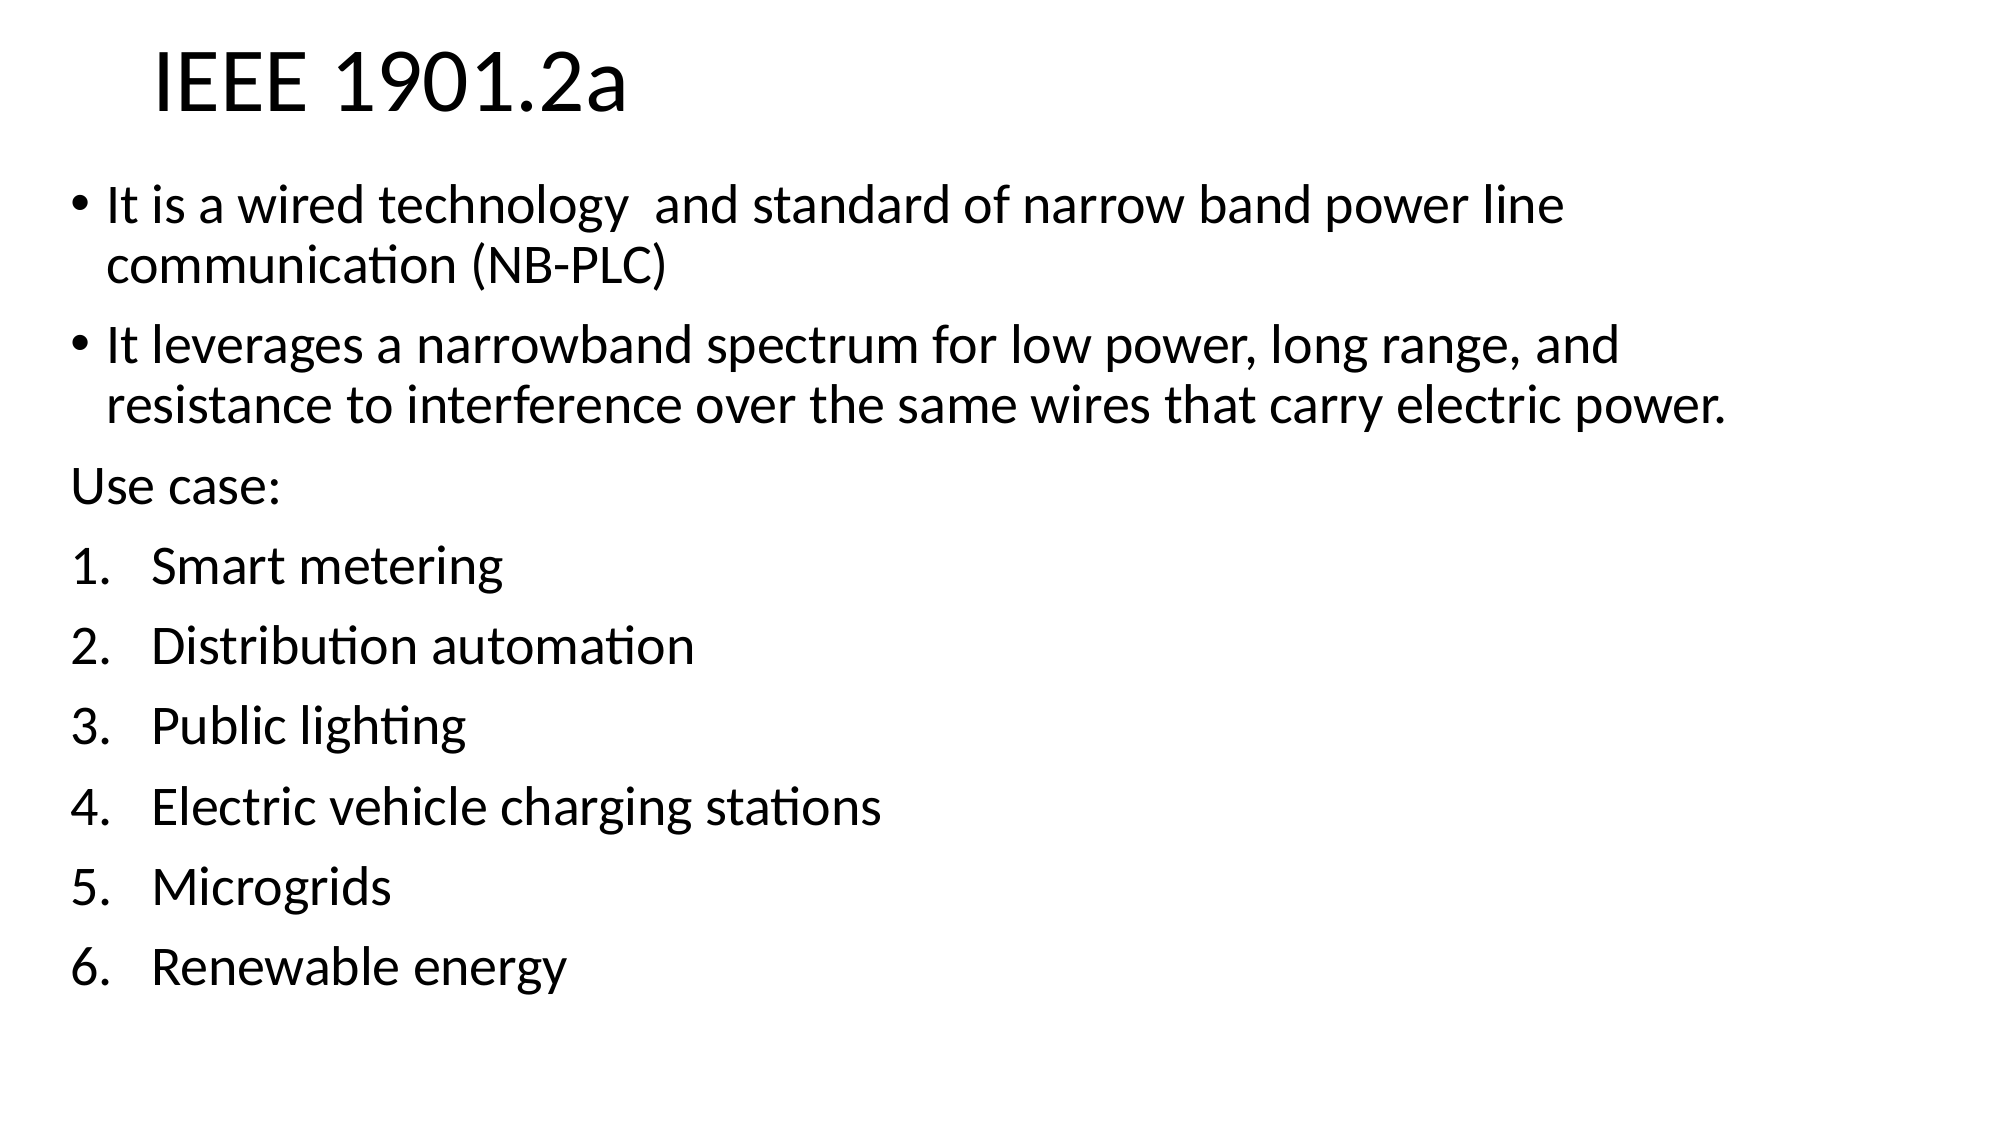

# IEEE 1901.2a
It is a wired technology  and standard of narrow band power line communication (NB-PLC)
It leverages a narrowband spectrum for low power, long range, and resistance to interference over the same wires that carry electric power.
Use case:
Smart metering
Distribution automation
Public lighting
Electric vehicle charging stations
Microgrids
Renewable energy